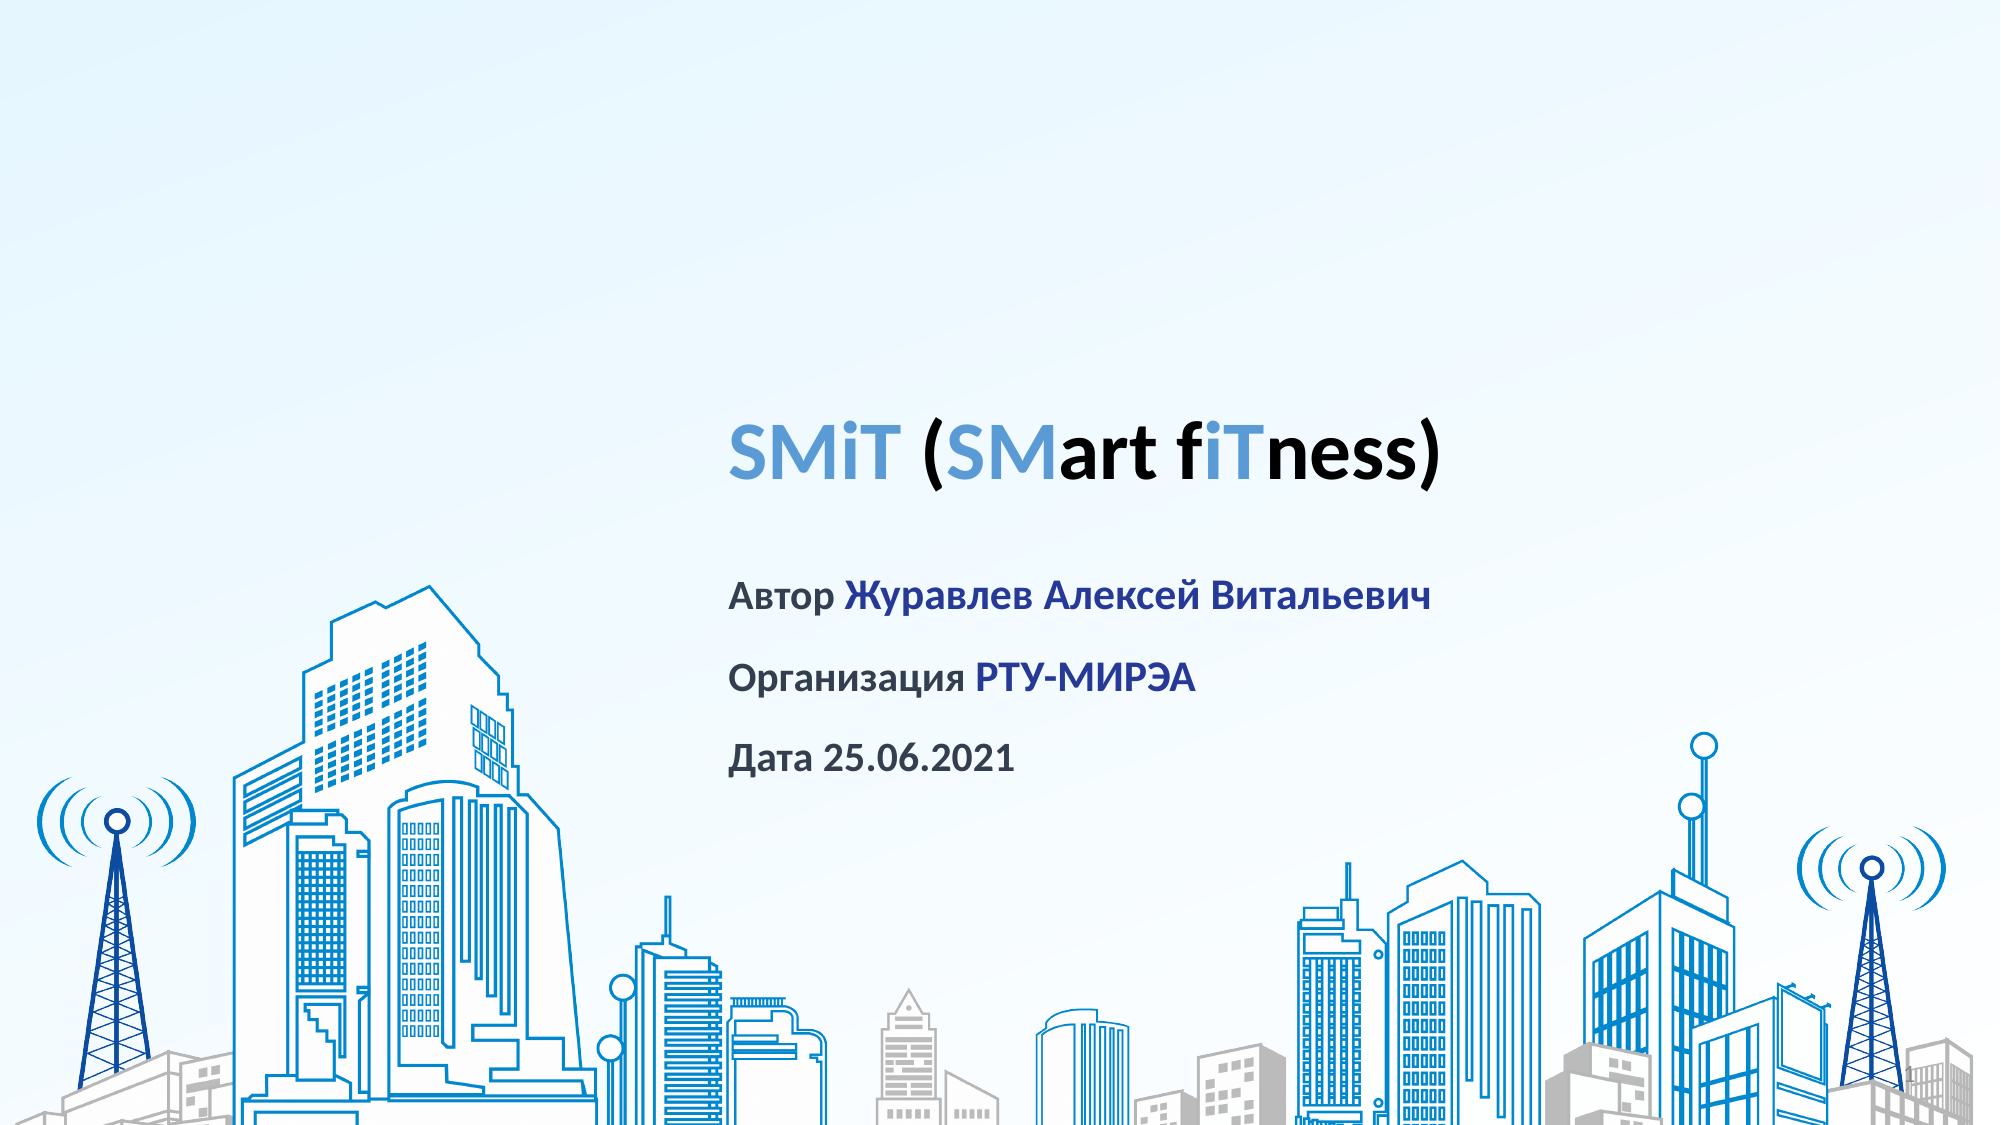

# SMiT (SMart fiTness) Автор Журавлев Алексей Витальевич Организация РТУ-МИРЭА Дата 25.06.2021
1